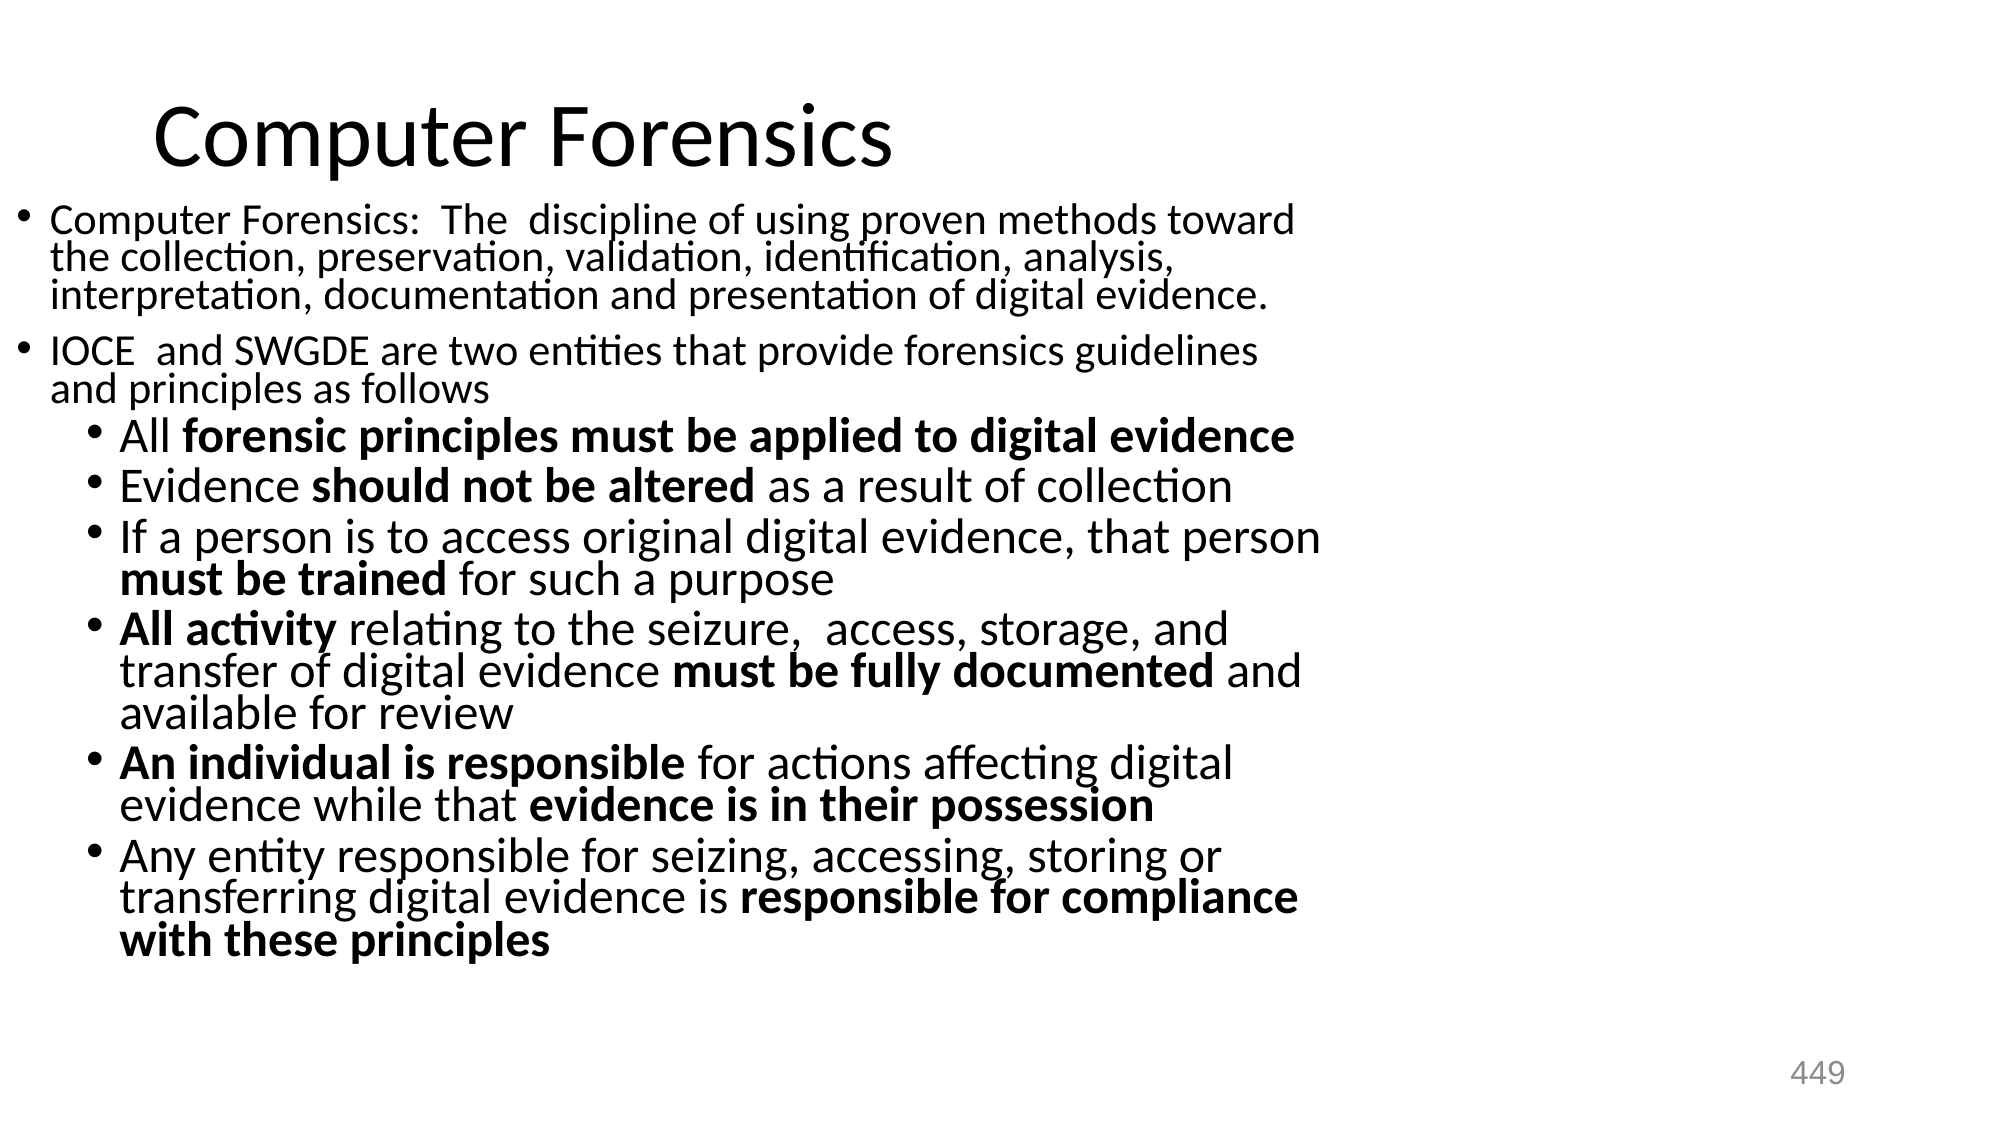

# Computer Forensics
Computer Forensics:  The  discipline of using proven methods toward the collection, preservation, validation, identification, analysis, interpretation, documentation and presentation of digital evidence.
IOCE  and SWGDE are two entities that provide forensics guidelines and principles as follows
All forensic principles must be applied to digital evidence
Evidence should not be altered as a result of collection
If a person is to access original digital evidence, that person must be trained for such a purpose
All activity relating to the seizure,  access, storage, and transfer of digital evidence must be fully documented and available for review
An individual is responsible for actions affecting digital evidence while that evidence is in their possession
Any entity responsible for seizing, accessing, storing or transferring digital evidence is responsible for compliance with these principles

449